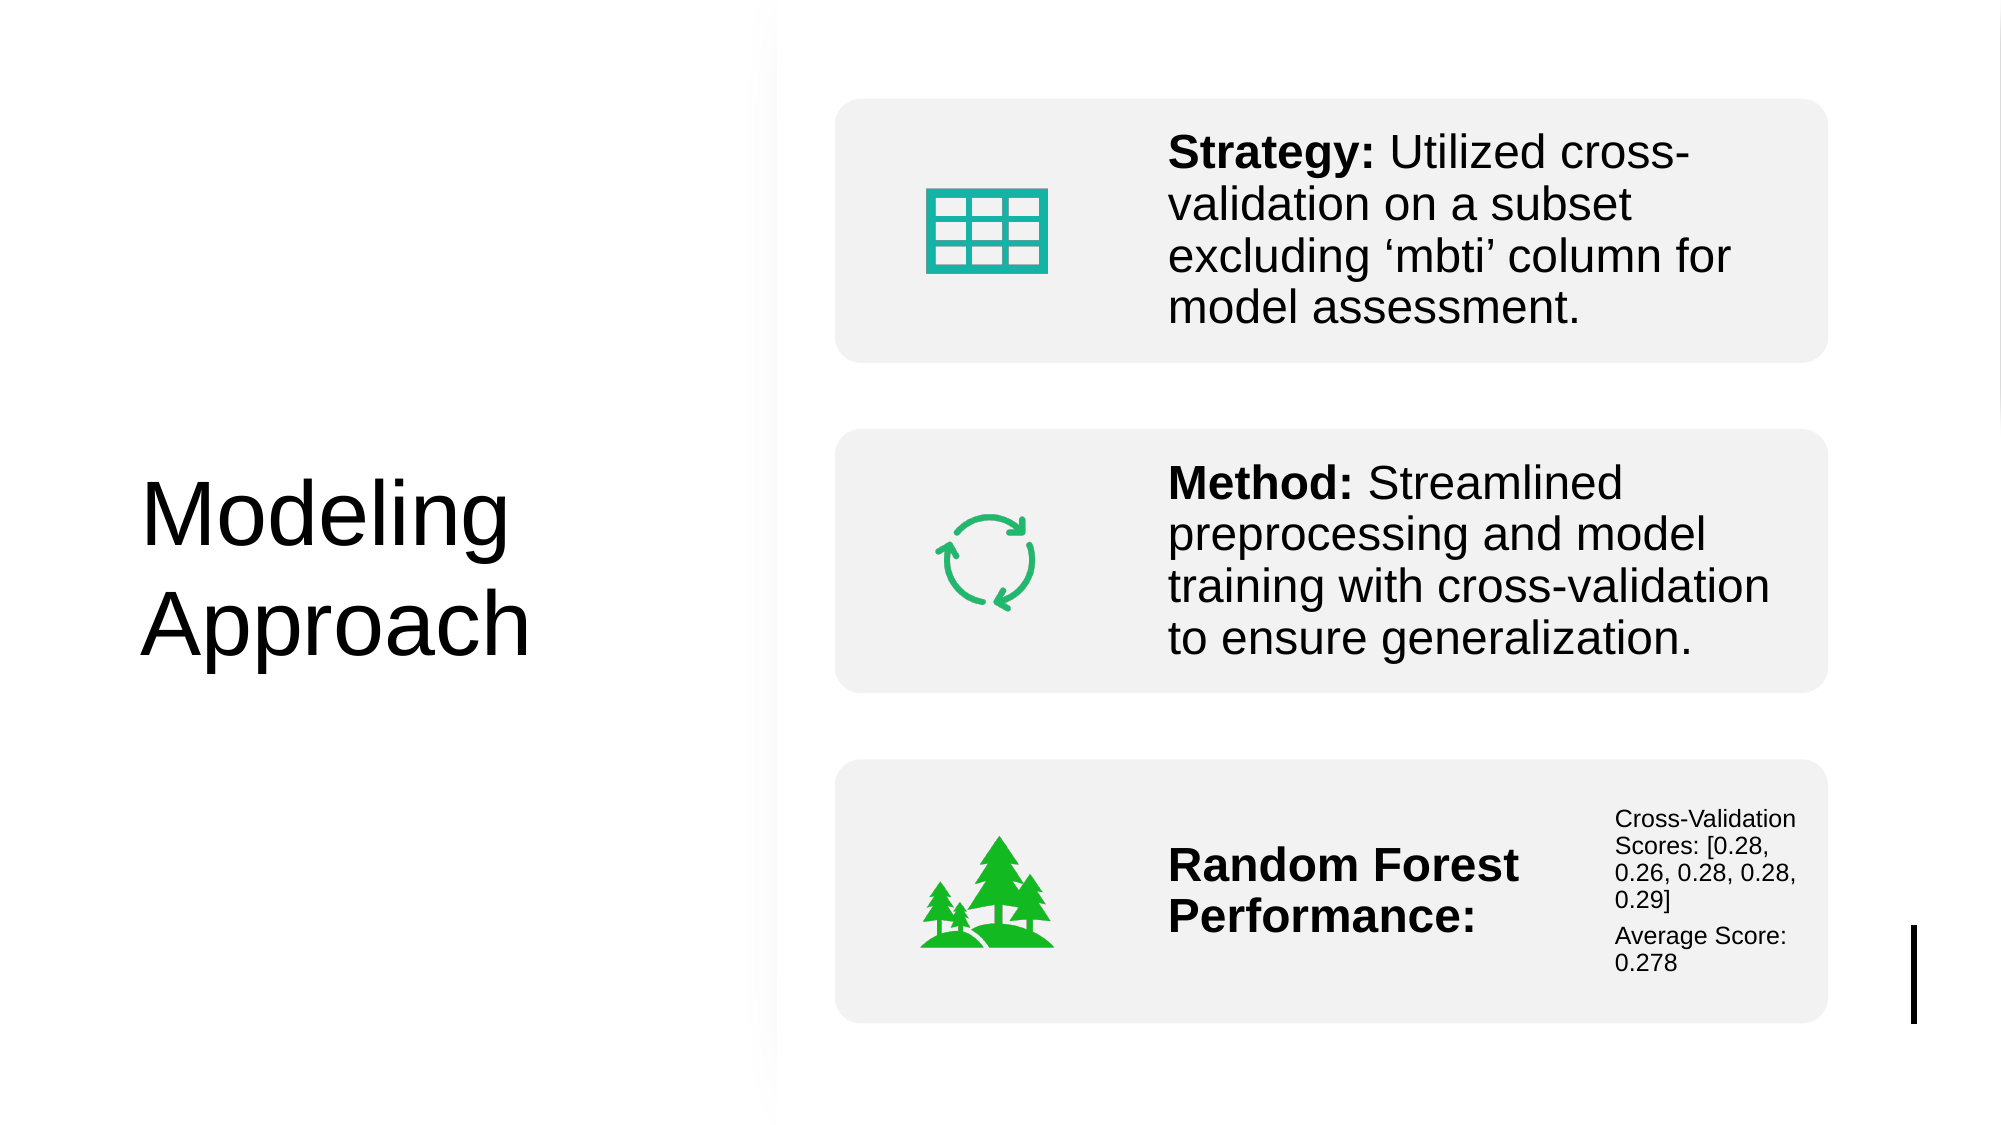

Strategy: Utilized cross-validation on a subset excluding ‘mbti’ column for model assessment.
Method: Streamlined preprocessing and model training with cross-validation to ensure generalization.
Random Forest Performance:
Cross-Validation Scores: [0.28, 0.26, 0.28, 0.28, 0.29]
Average Score: 0.278
# Modeling Approach